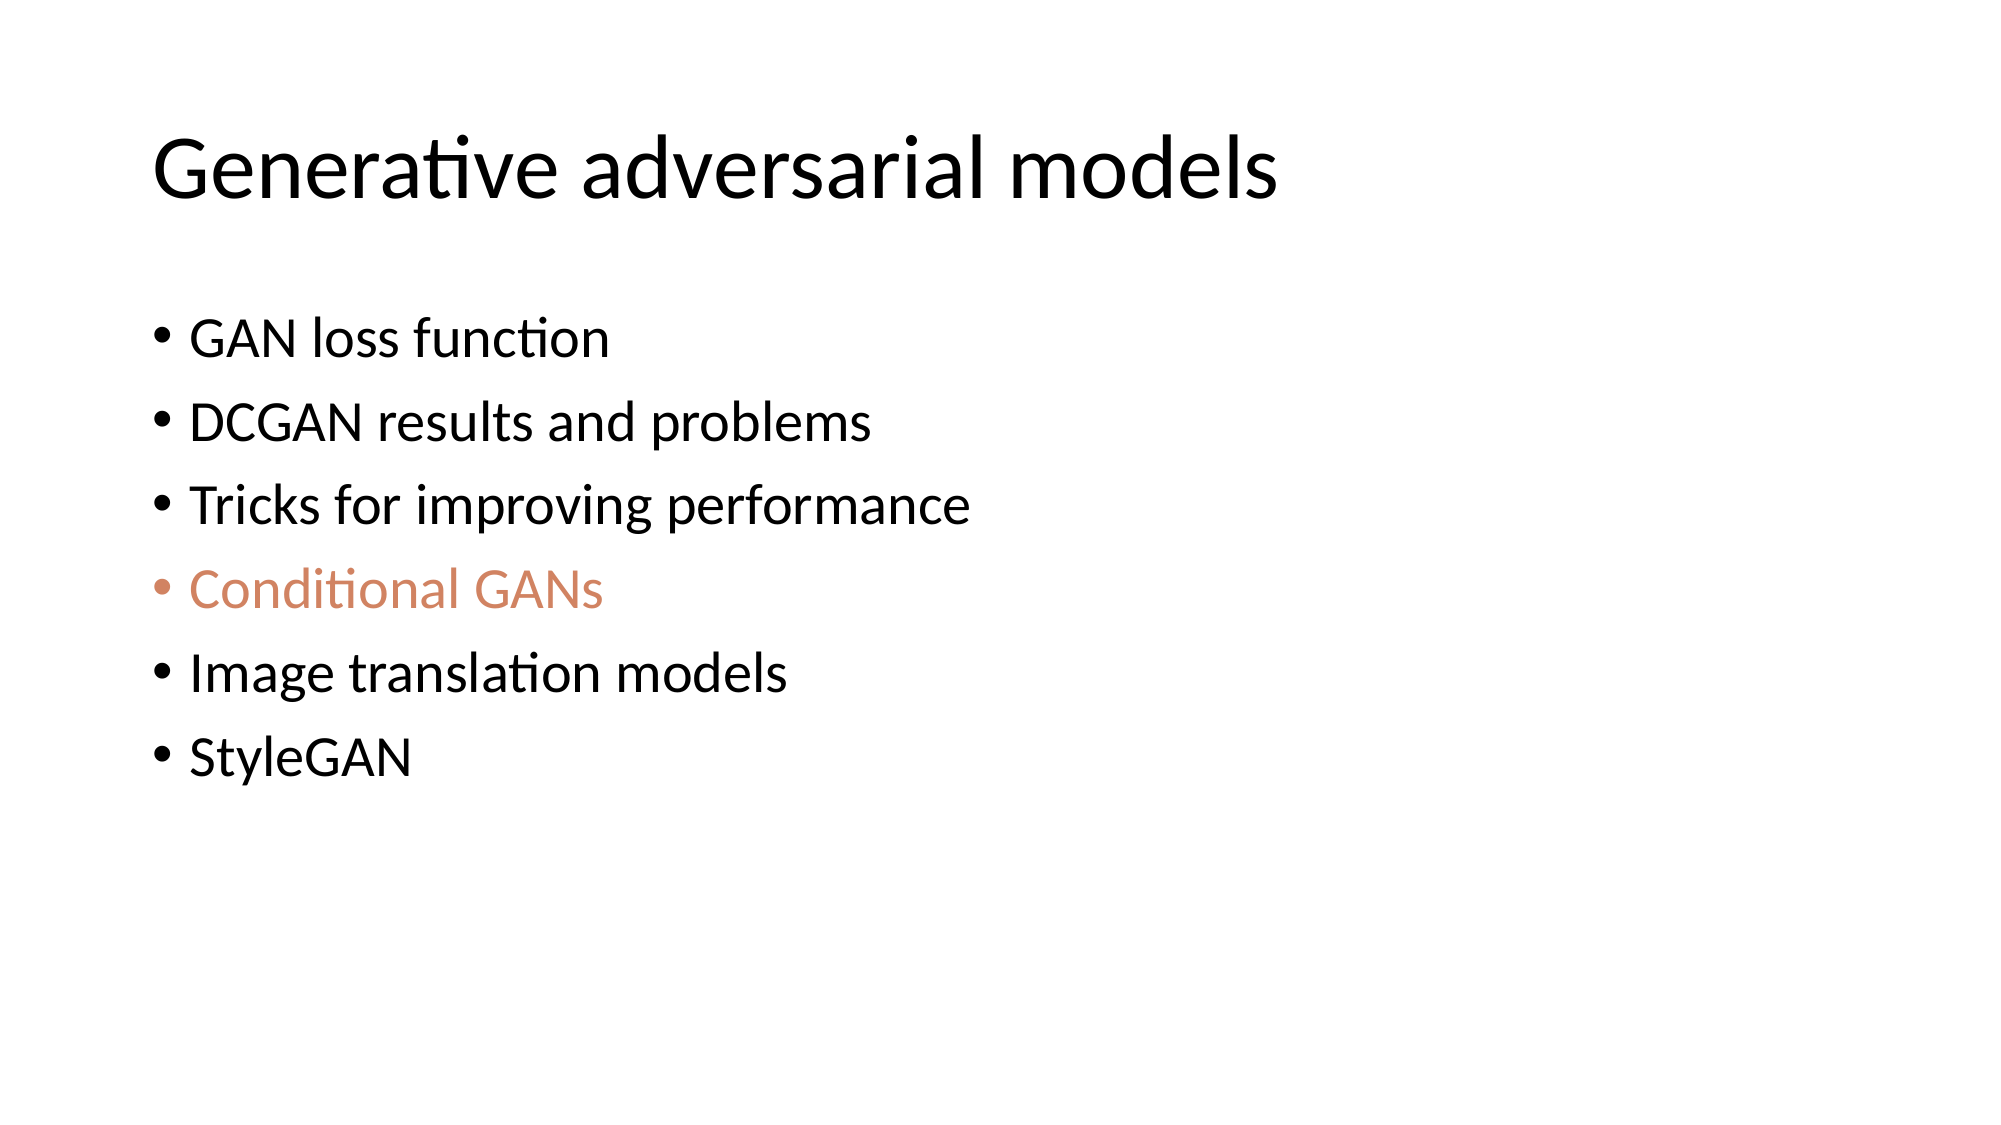

# Generative adversarial models
GAN loss function
DCGAN results and problems
Tricks for improving performance
Conditional GANs
Image translation models
StyleGAN